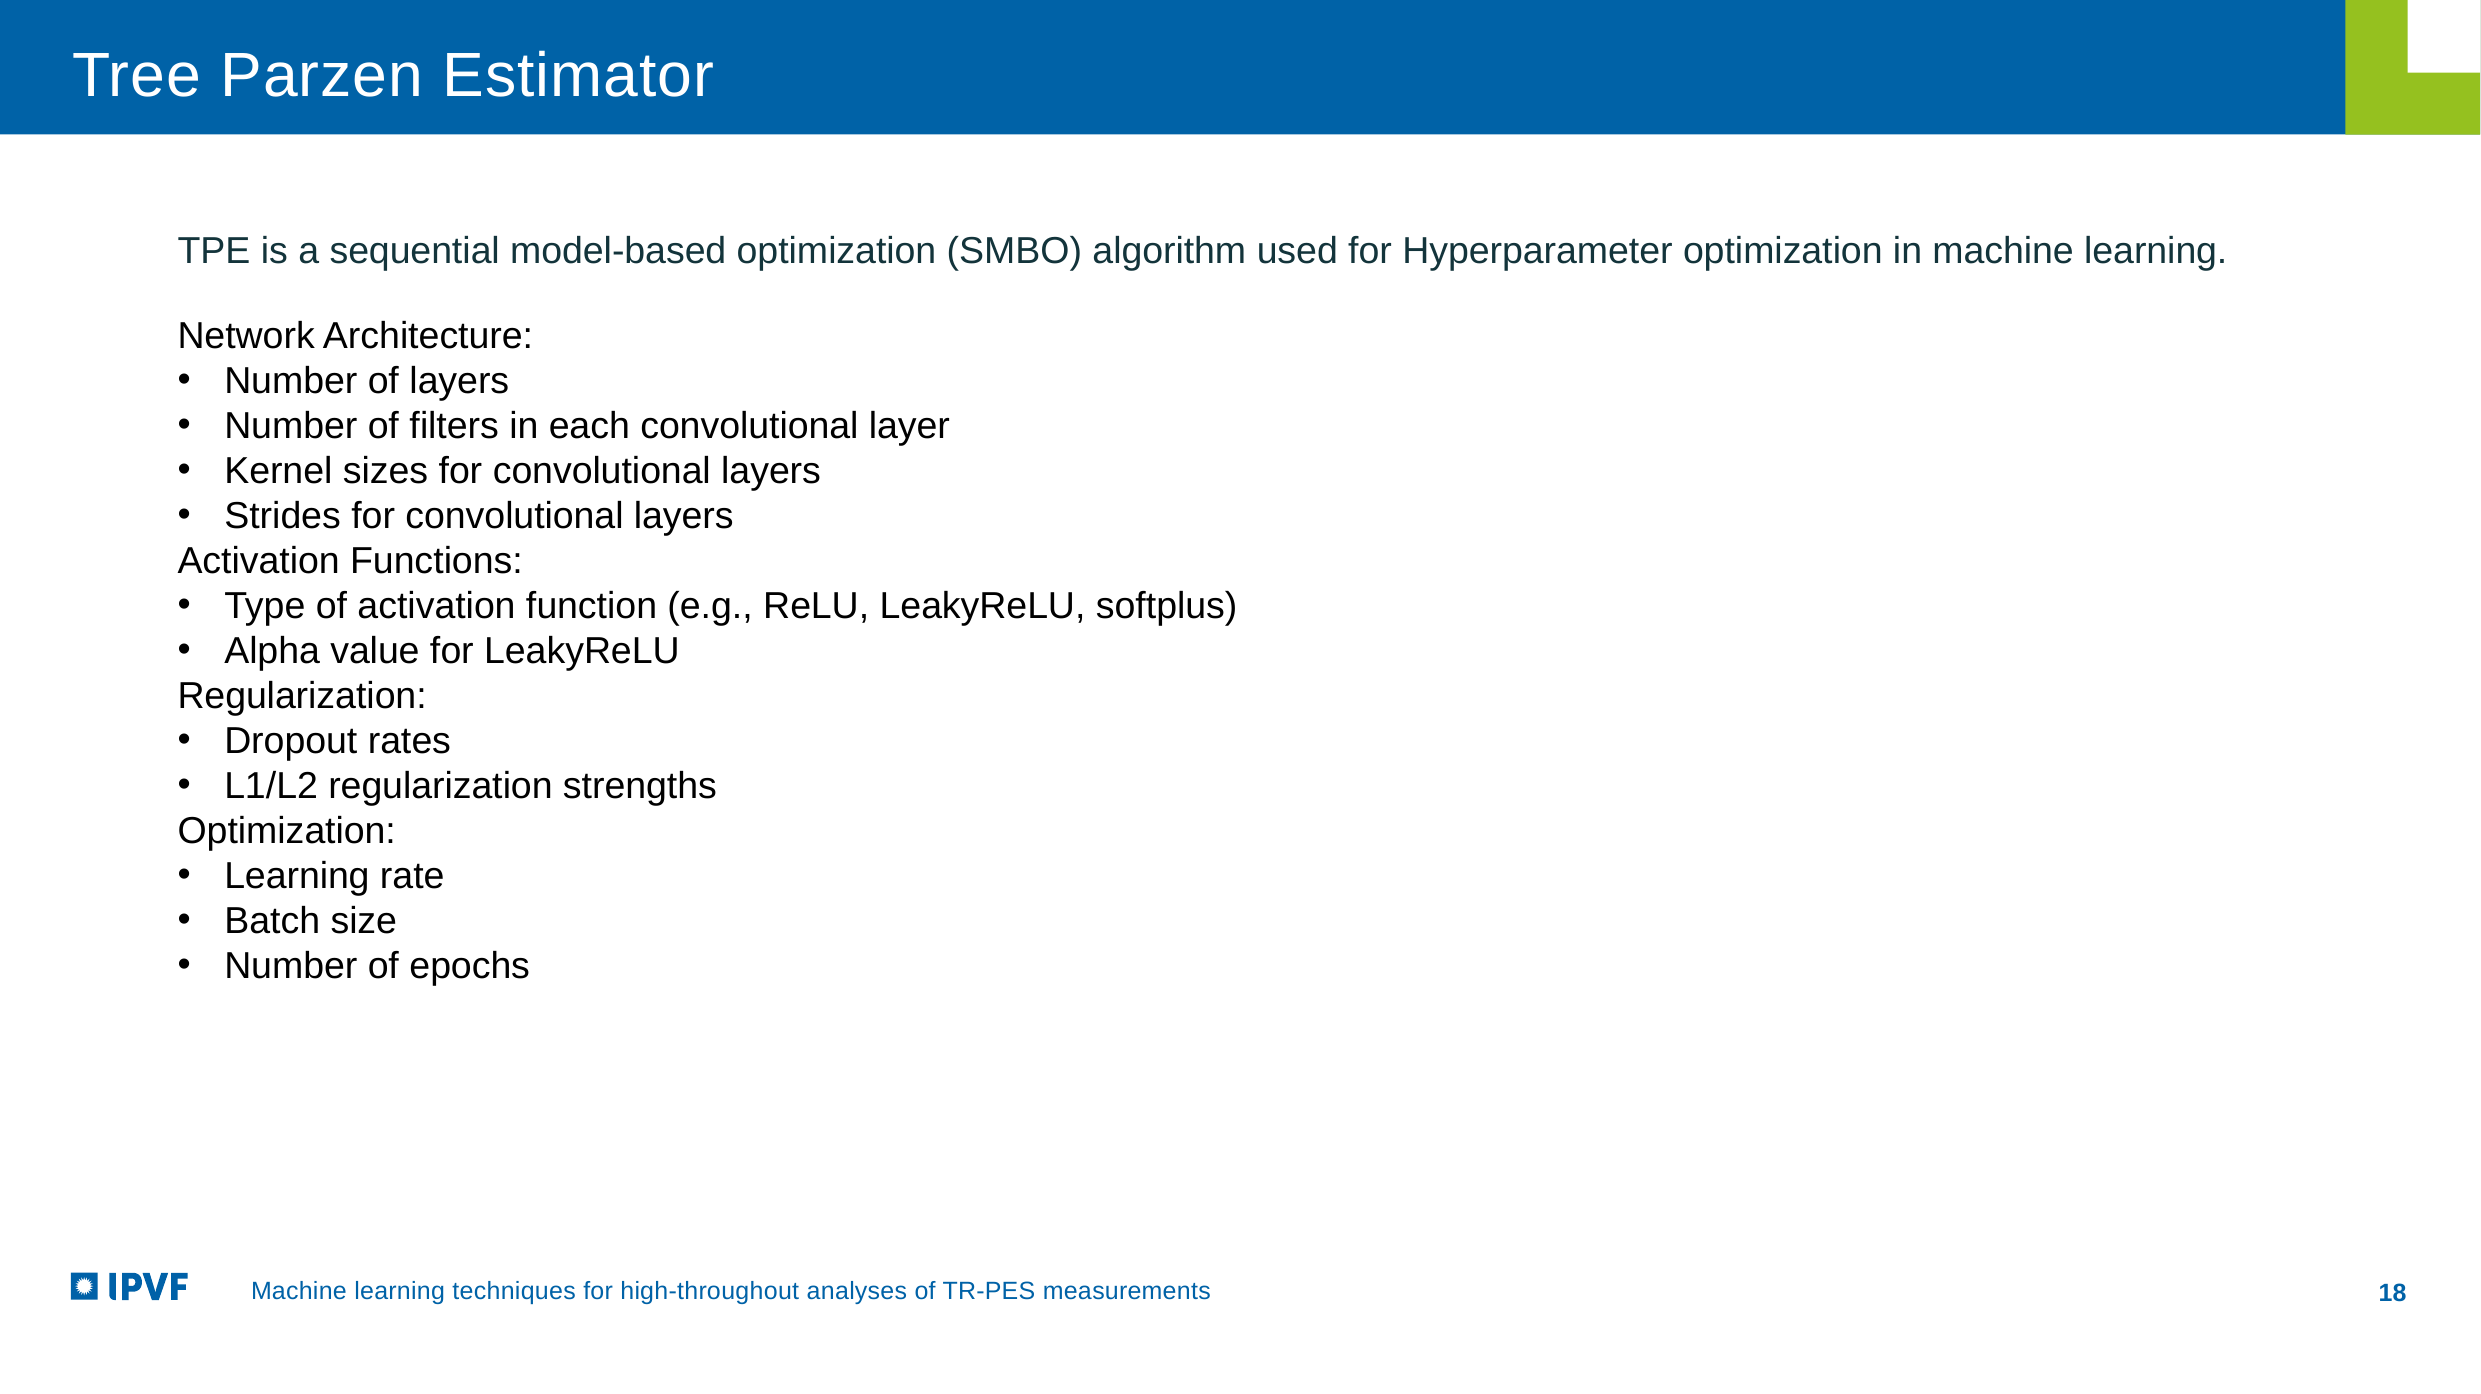

Tree Parzen Estimator
TPE is a sequential model-based optimization (SMBO) algorithm used for Hyperparameter optimization in machine learning.
Network Architecture:
Number of layers
Number of filters in each convolutional layer
Kernel sizes for convolutional layers
Strides for convolutional layers
Activation Functions:
Type of activation function (e.g., ReLU, LeakyReLU, softplus)
Alpha value for LeakyReLU
Regularization:
Dropout rates
L1/L2 regularization strengths
Optimization:
Learning rate
Batch size
Number of epochs
18